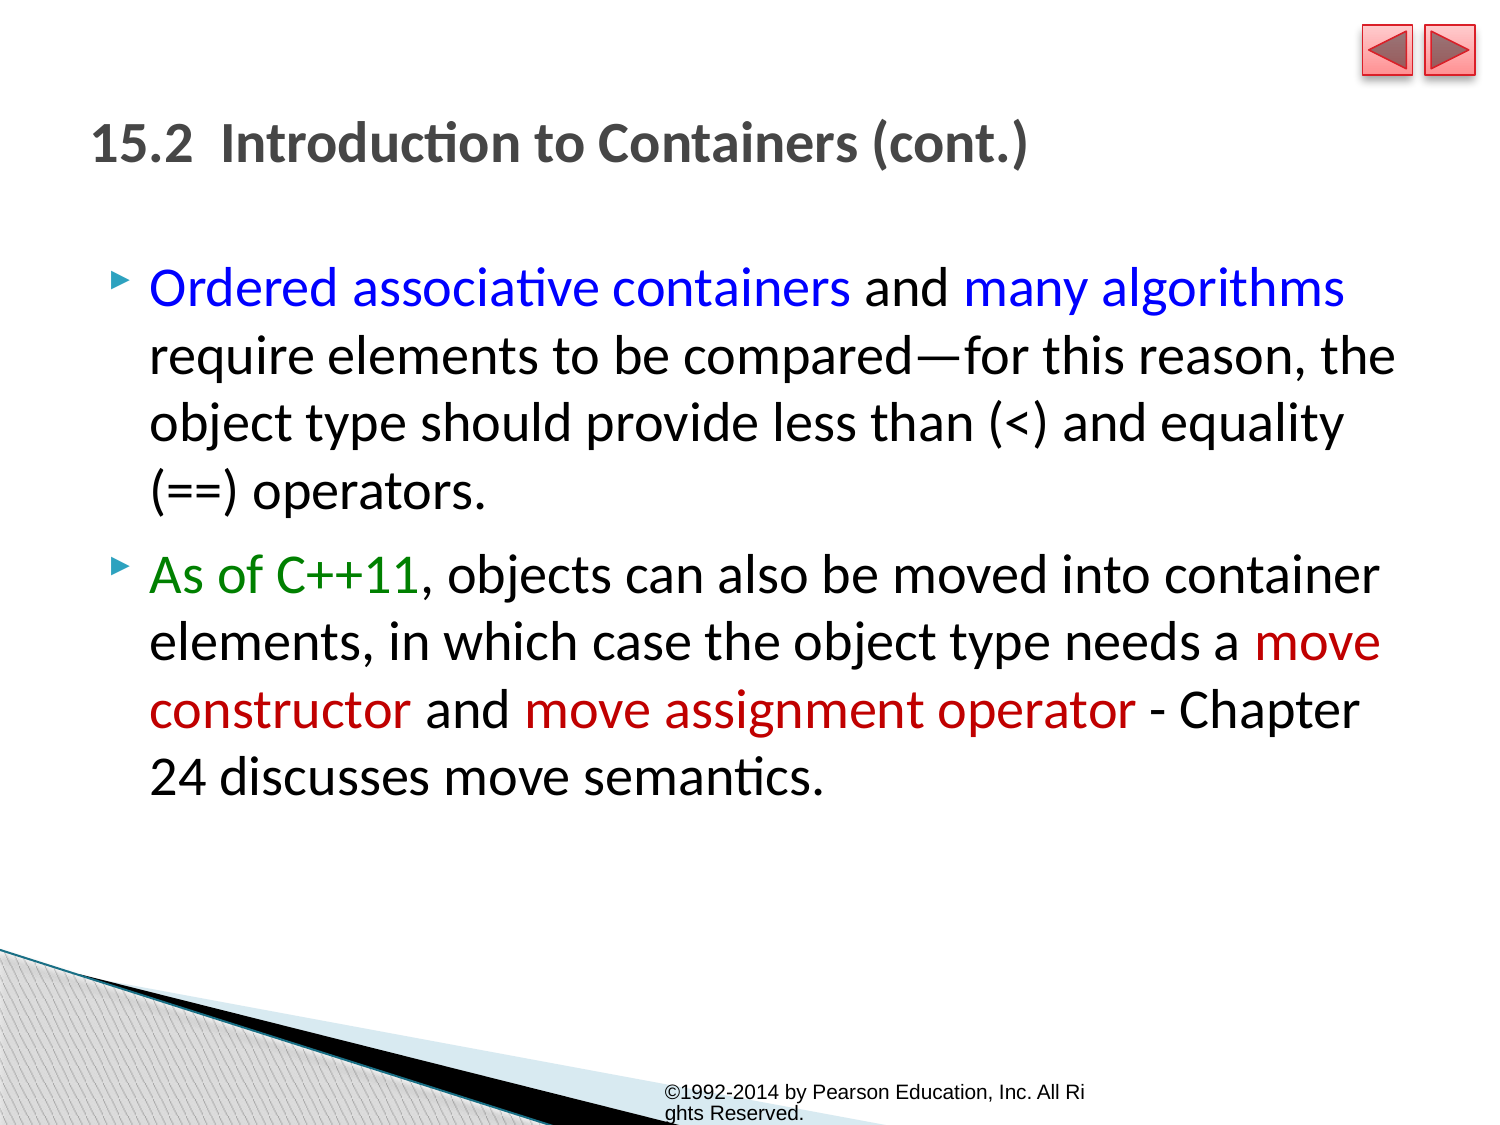

# 15.2  Introduction to Containers (cont.)
Ordered associative containers and many algorithms require elements to be compared—for this reason, the object type should provide less than (<) and equality (==) operators.
As of C++11, objects can also be moved into container elements, in which case the object type needs a move constructor and move assignment operator - Chapter 24 discusses move semantics.
©1992-2014 by Pearson Education, Inc. All Rights Reserved.